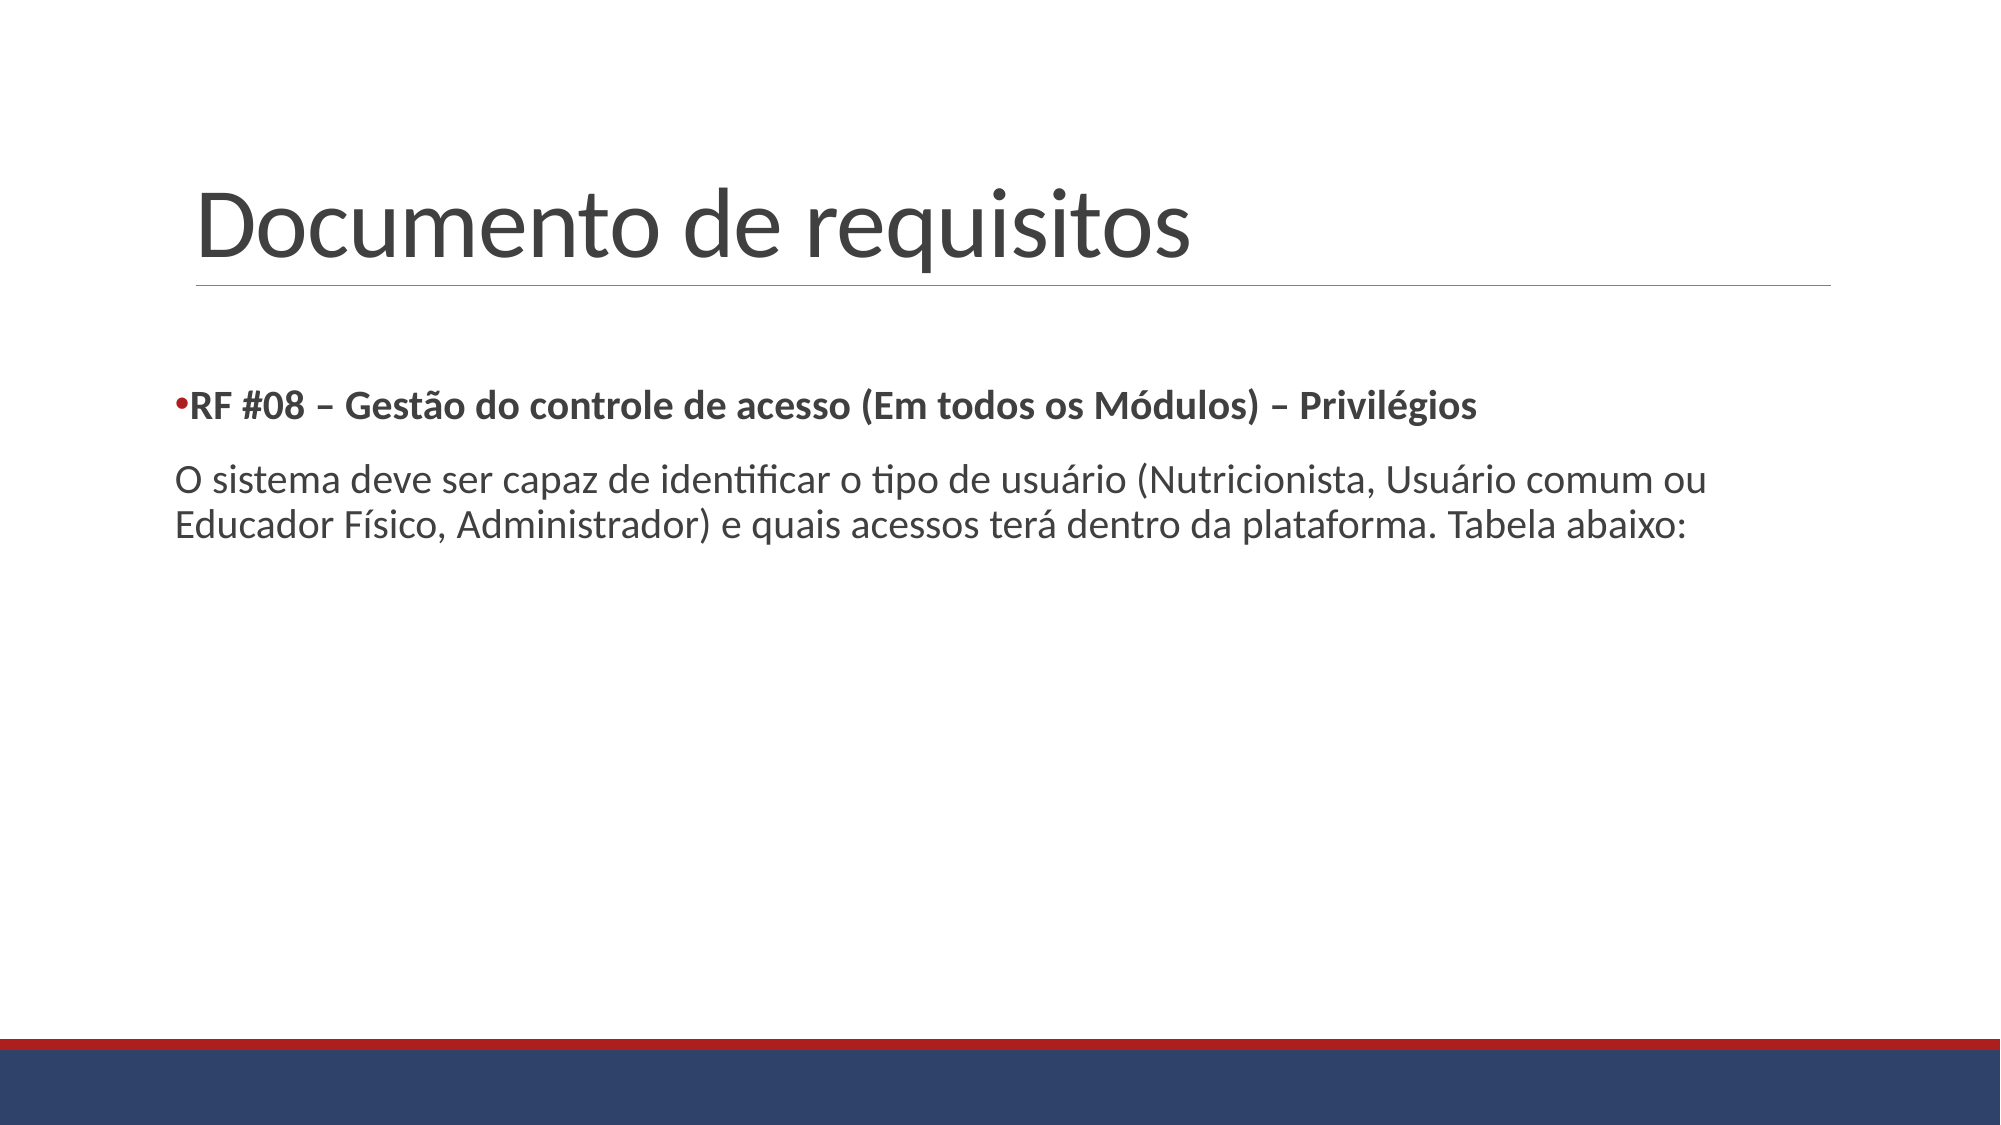

# Documento de requisitos
RF #08 – Gestão do controle de acesso (Em todos os Módulos) – Privilégios
O sistema deve ser capaz de identificar o tipo de usuário (Nutricionista, Usuário comum ou Educador Físico, Administrador) e quais acessos terá dentro da plataforma. Tabela abaixo: